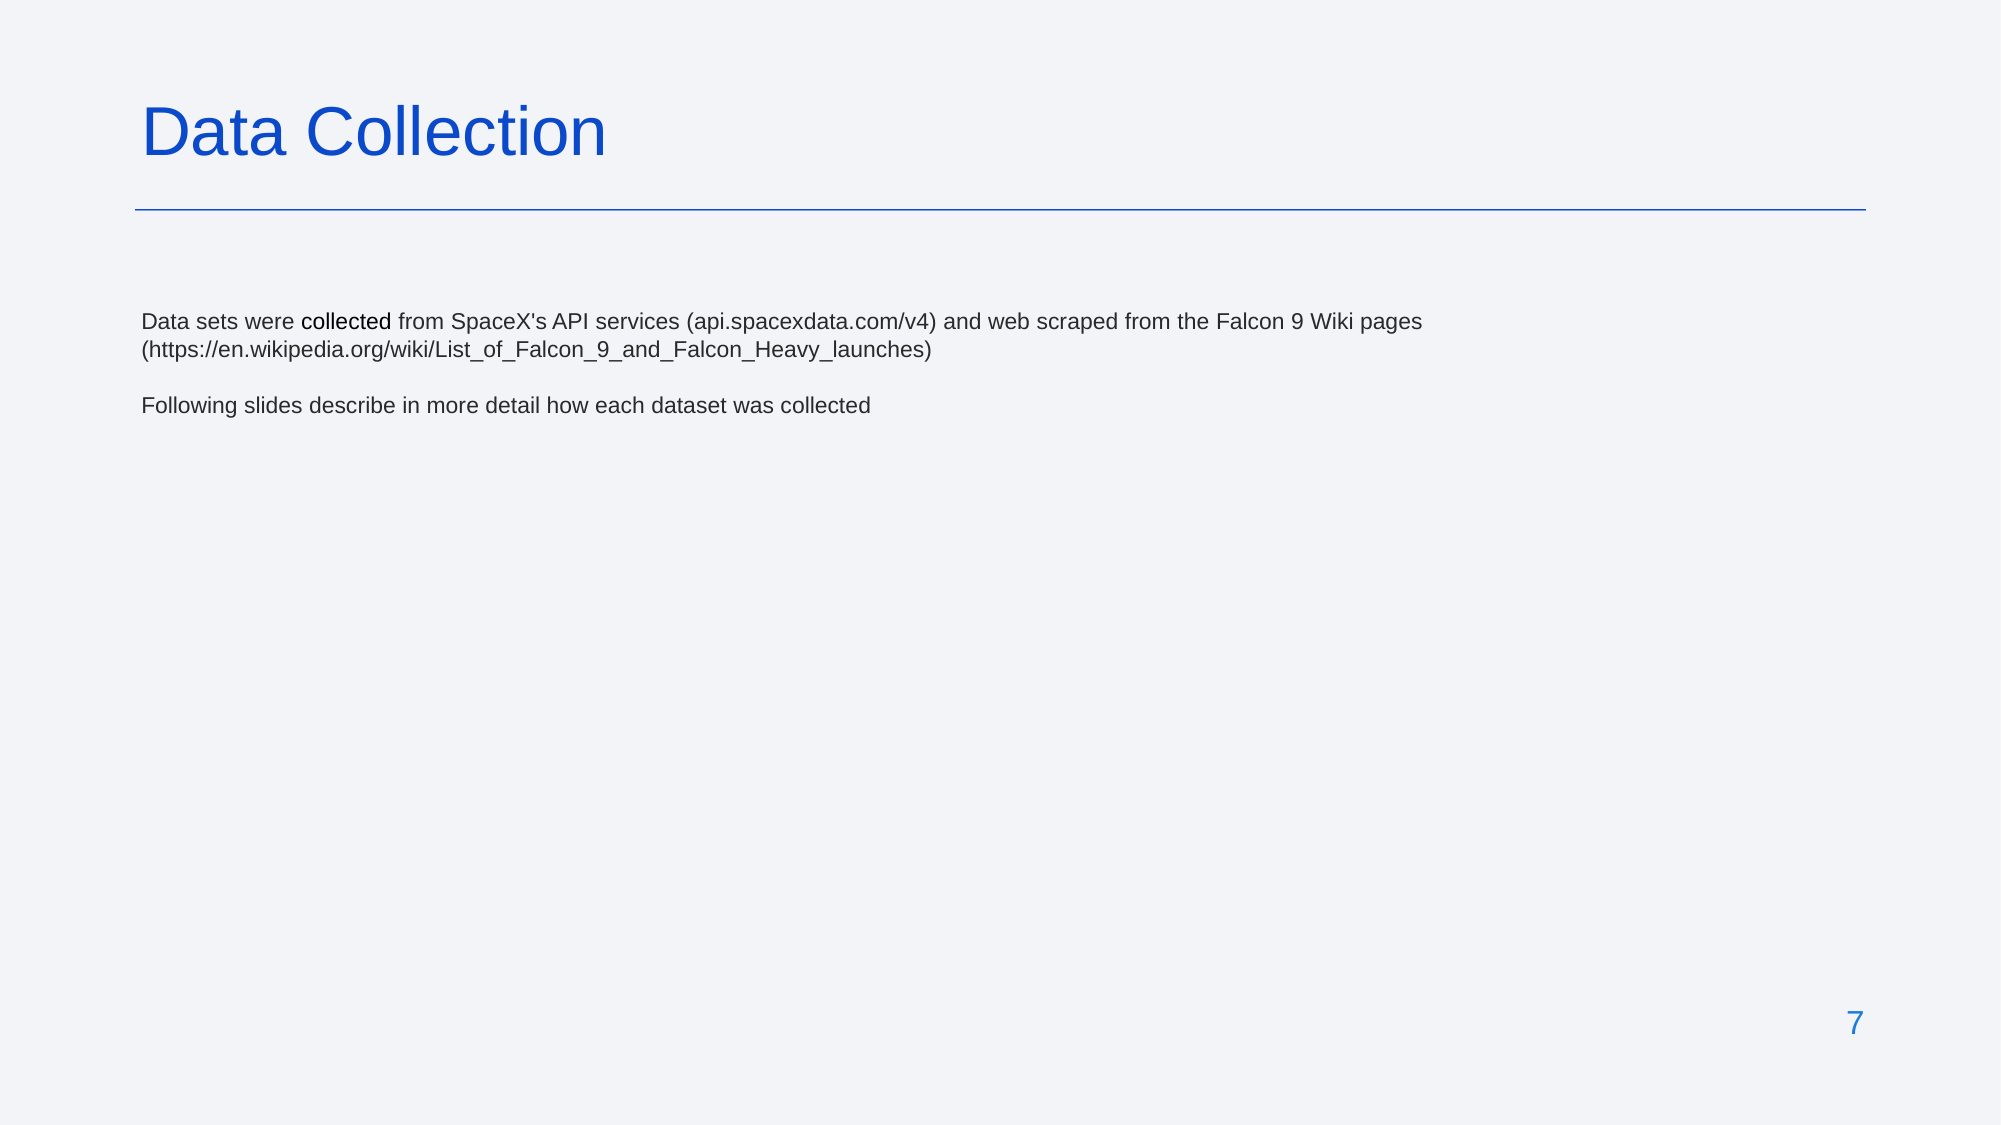

Data Collection
Data sets were collected from SpaceX's API services (api.spacexdata.com/v4) and web scraped from the Falcon 9 Wiki pages (https://en.wikipedia.org/wiki/List_of_Falcon_9_and_Falcon_Heavy_launches)
Following slides describe in more detail how each dataset was collected

7